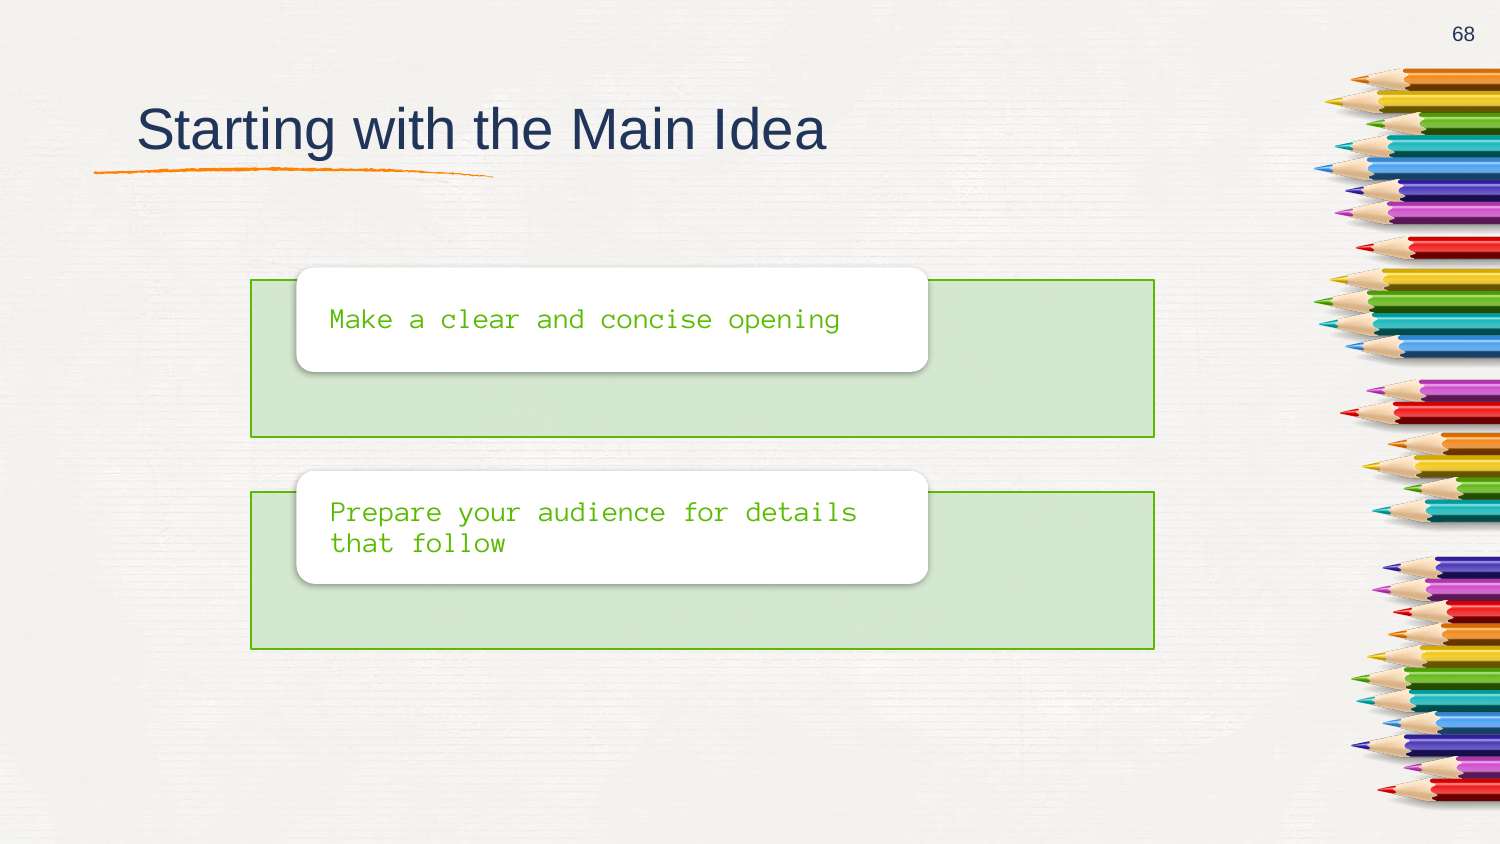

68
# Starting with the Main Idea
Make a clear and concise opening
Prepare your audience for details that follow